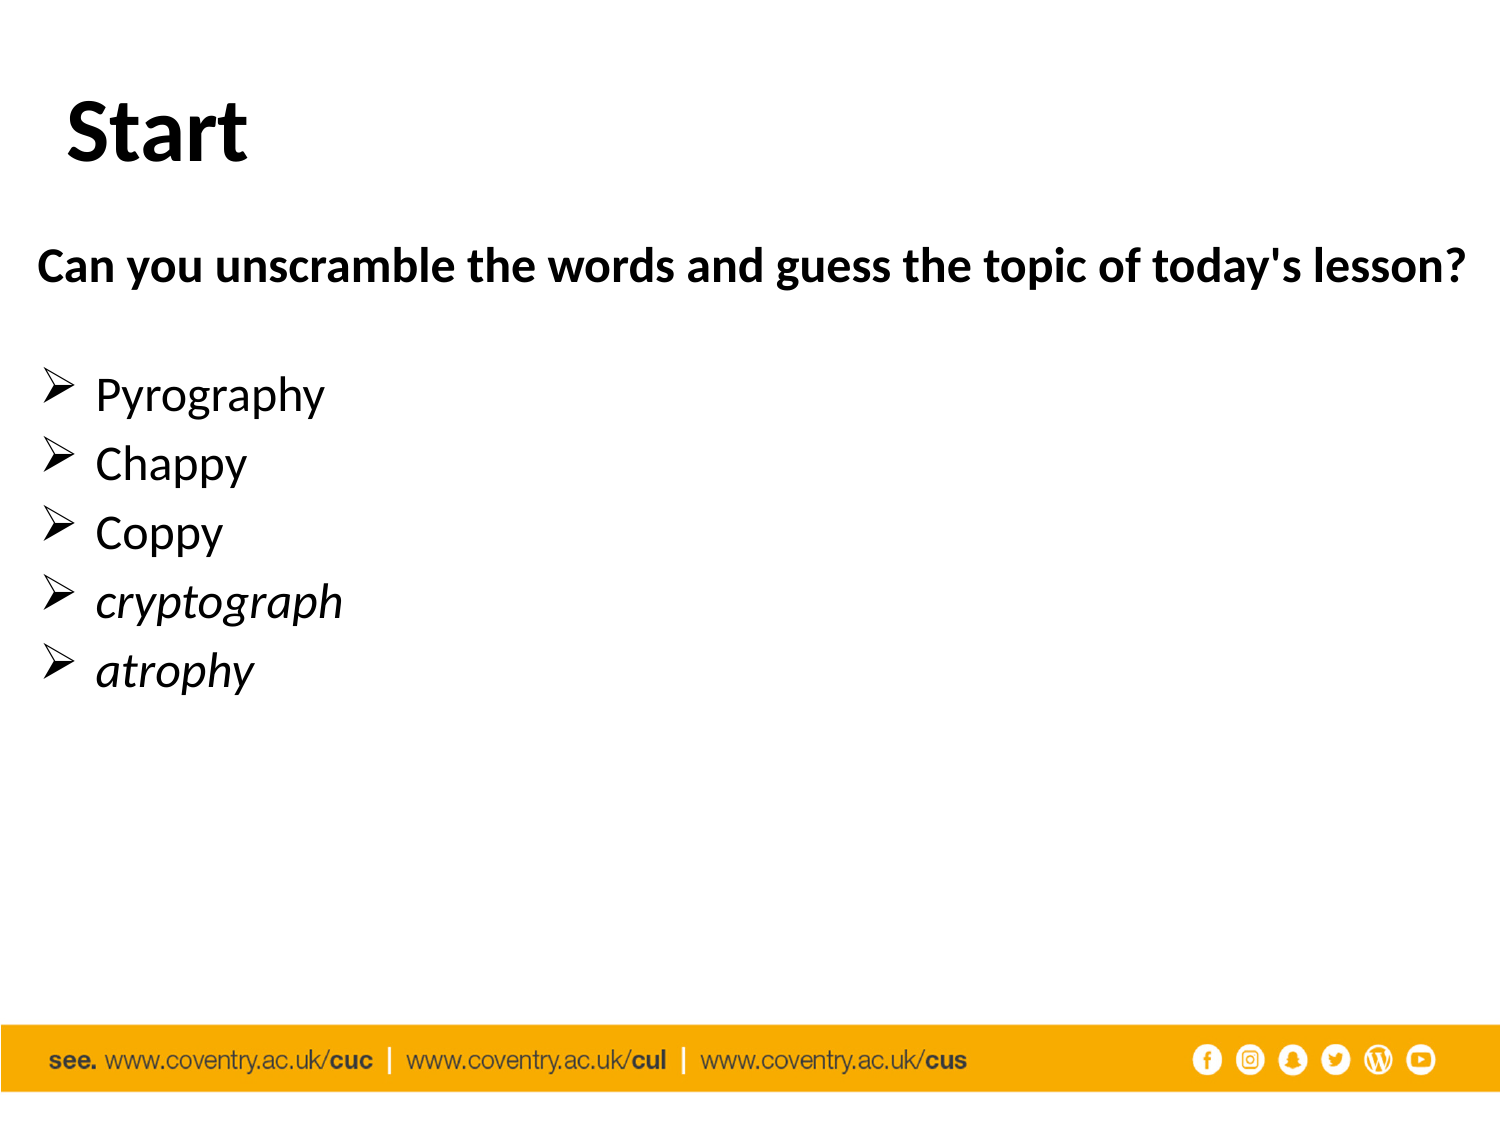

# Start
Can you unscramble the words and guess the topic of today's lesson?

Pyrography
Chappy
Coppy
cryptograph
atrophy